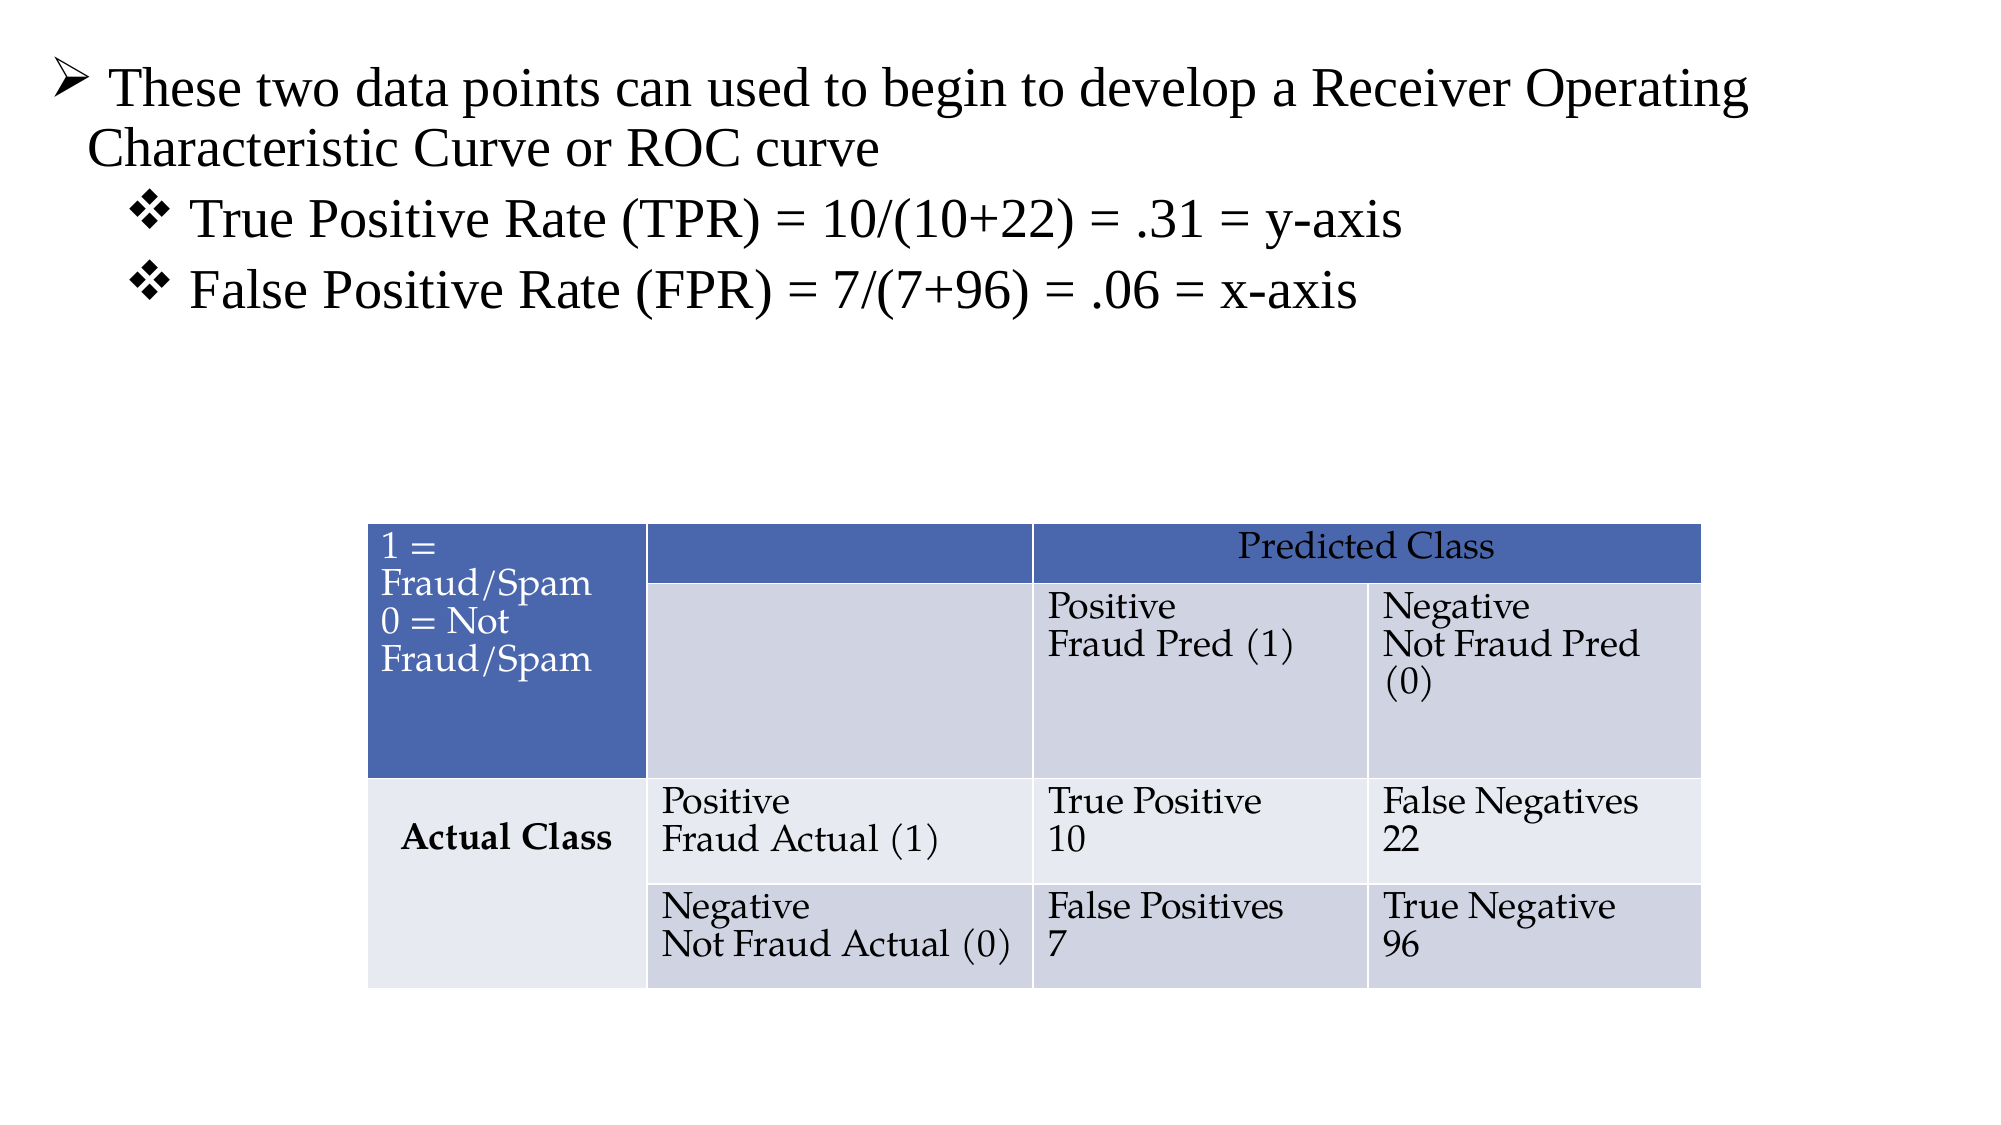

Machine Learning Bias and Social Science Methods
 These two data points can used to begin to develop a Receiver Operating Characteristic Curve or ROC curve
 True Positive Rate (TPR) = 10/(10+22) = .31 = y-axis
 False Positive Rate (FPR) = 7/(7+96) = .06 = x-axis

| 1 = Fraud/Spam 0 = Not Fraud/Spam |  | Predicted Class |  |
| --- | --- | --- | --- |
|  |  | Positive Fraud Pred (1) | Negative Not Fraud Pred (0) |
| Actual Class | Positive Fraud Actual (1) | True Positive 10 | False Negatives 22 |
|  | Negative Not Fraud Actual (0) | False Positives 7 | True Negative 96 |